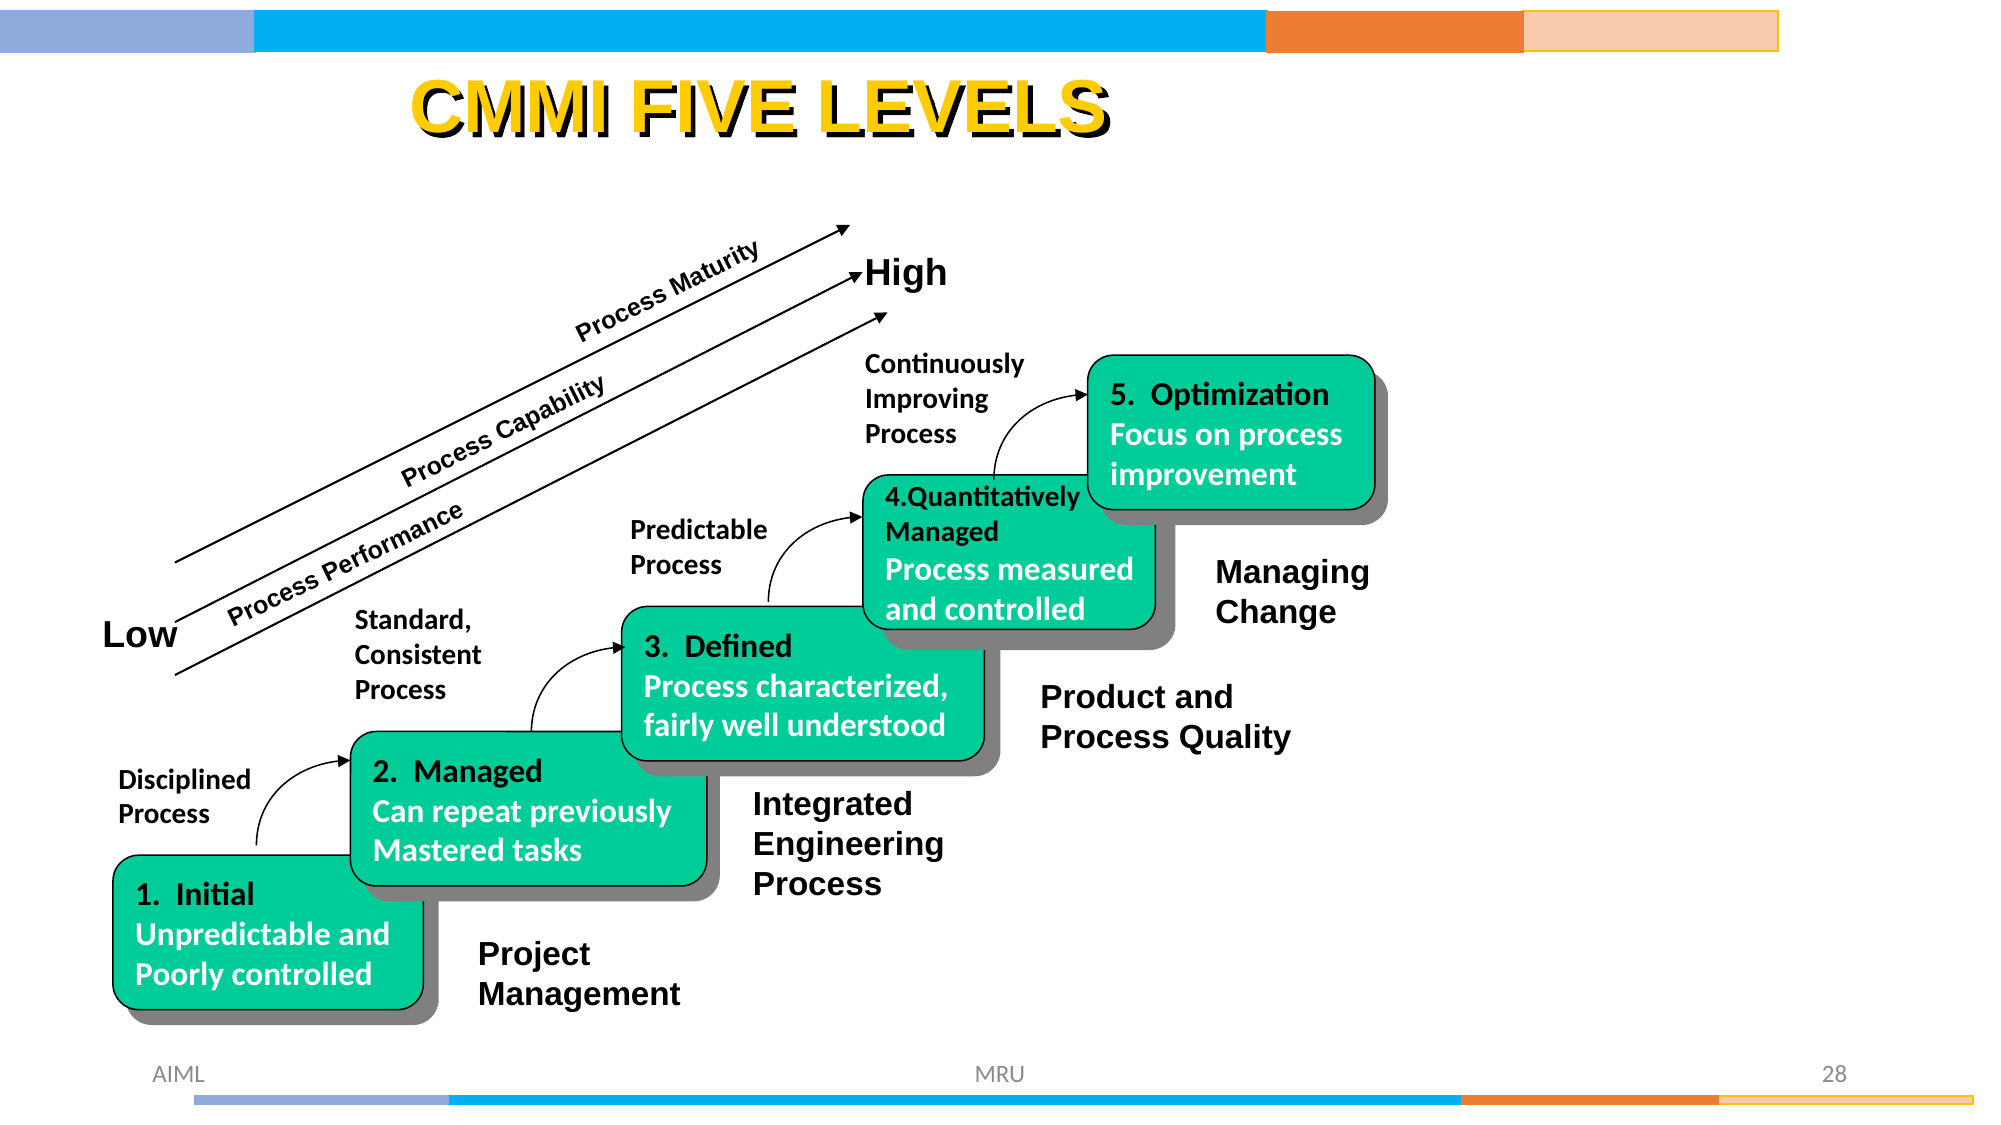

CMMI FIVE LEVELS

High
Process Maturity

Continuously
Improving
Process
5.  Optimization
Focus on process
improvement
Initial
Unpredictable and
Poorly controlled

Process Capability
4.Quantitatively
Managed
Process measured
and controlled
Initial
Unpredictable and
Poorly controlled
Predictable
Process

Process Performance
Managing Change
Standard,
Consistent
Process
3.  Defined
Process characterized,
fairly well understood
Initial
Unpredictable and
Poorly controlled

Low
Product and Process Quality
2.  Managed
Can repeat previously
Mastered tasks
Initial
Unpredictable and
Poorly controlled
Disciplined
Process

Integrated Engineering Process
1.  Initial
Unpredictable and
Poorly controlled
Initial
Unpredictable and
Poorly controlled
Project Management
AIML
MRU
28